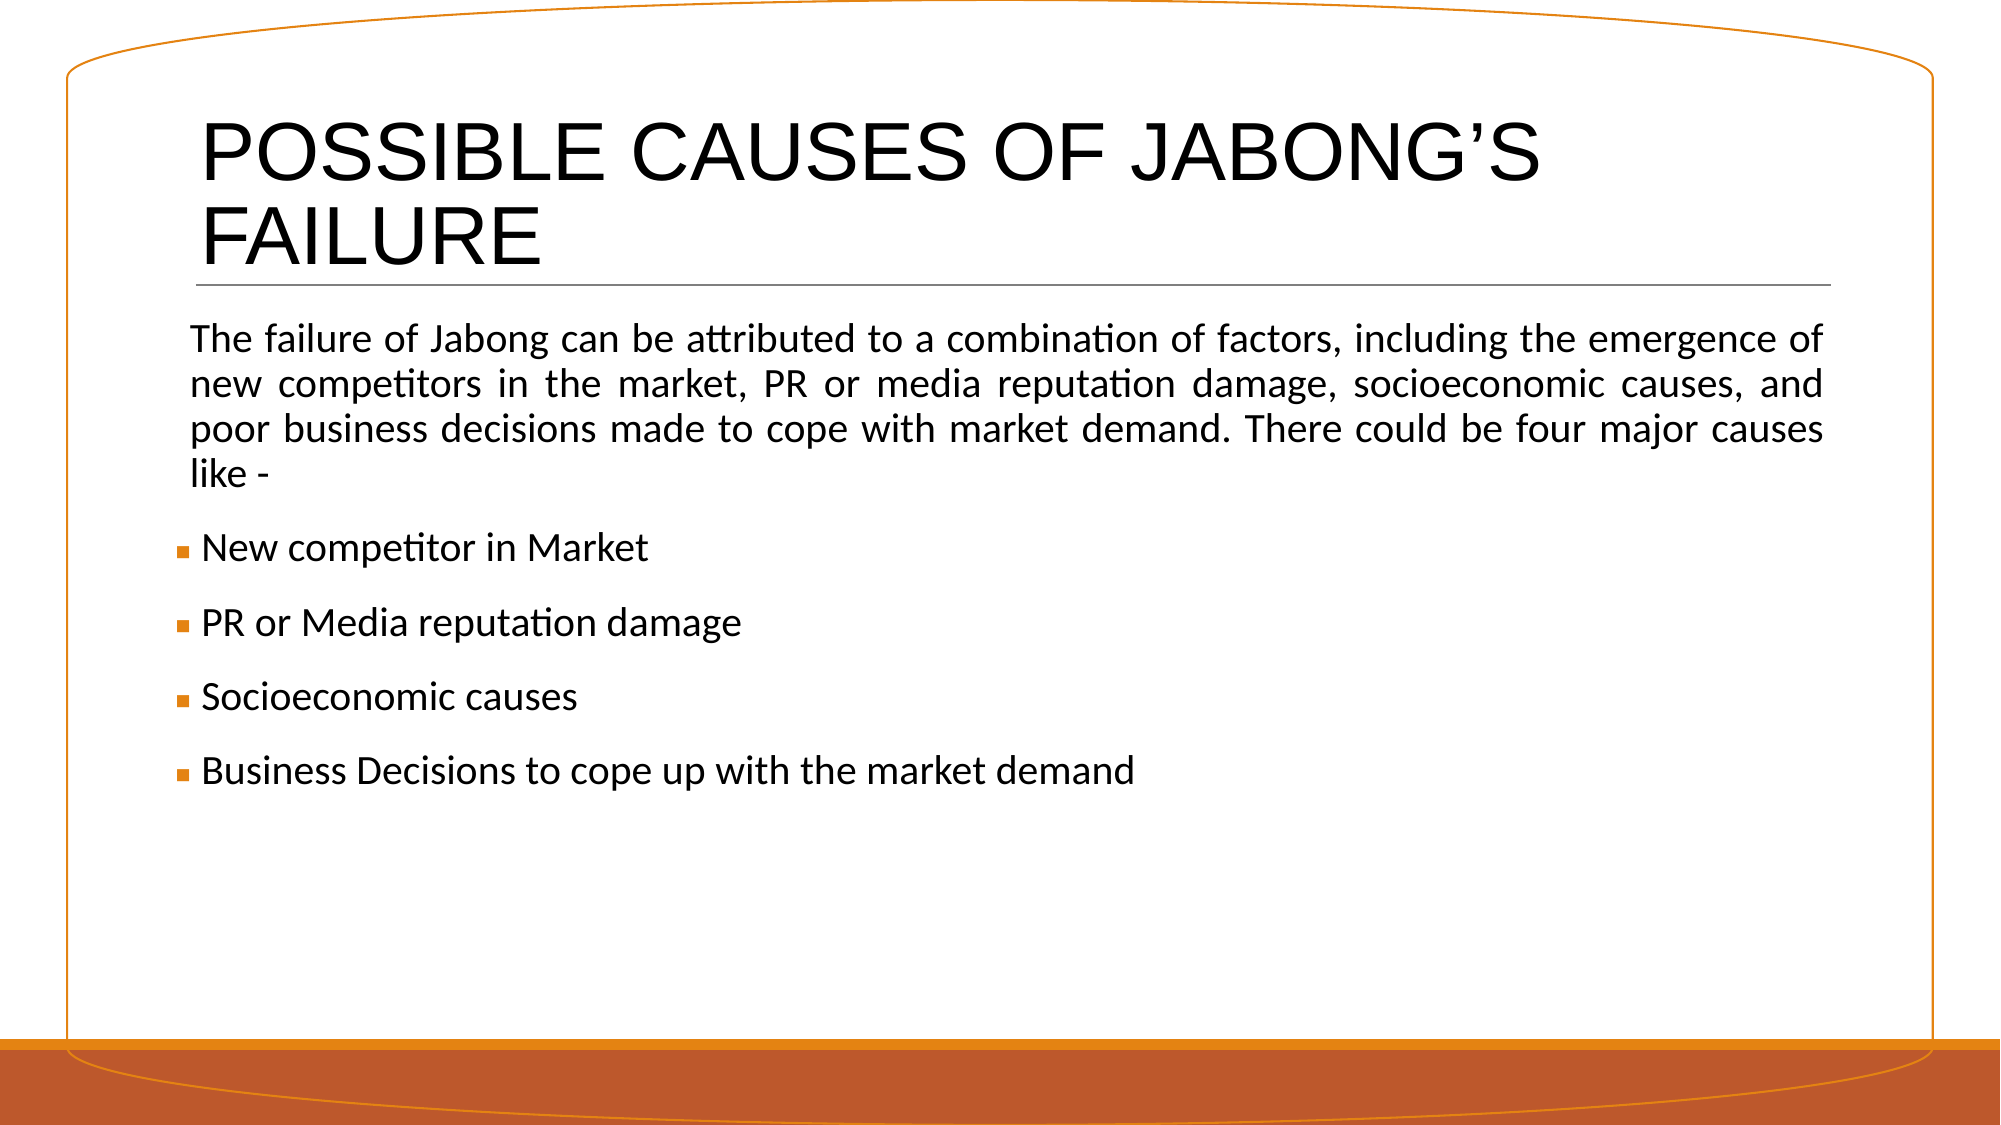

# POSSIBLE CAUSES OF JABONG’S FAILURE
The failure of Jabong can be attributed to a combination of factors, including the emergence of new competitors in the market, PR or media reputation damage, socioeconomic causes, and poor business decisions made to cope with market demand. There could be four major causes like -
 New competitor in Market
 PR or Media reputation damage
 Socioeconomic causes
 Business Decisions to cope up with the market demand